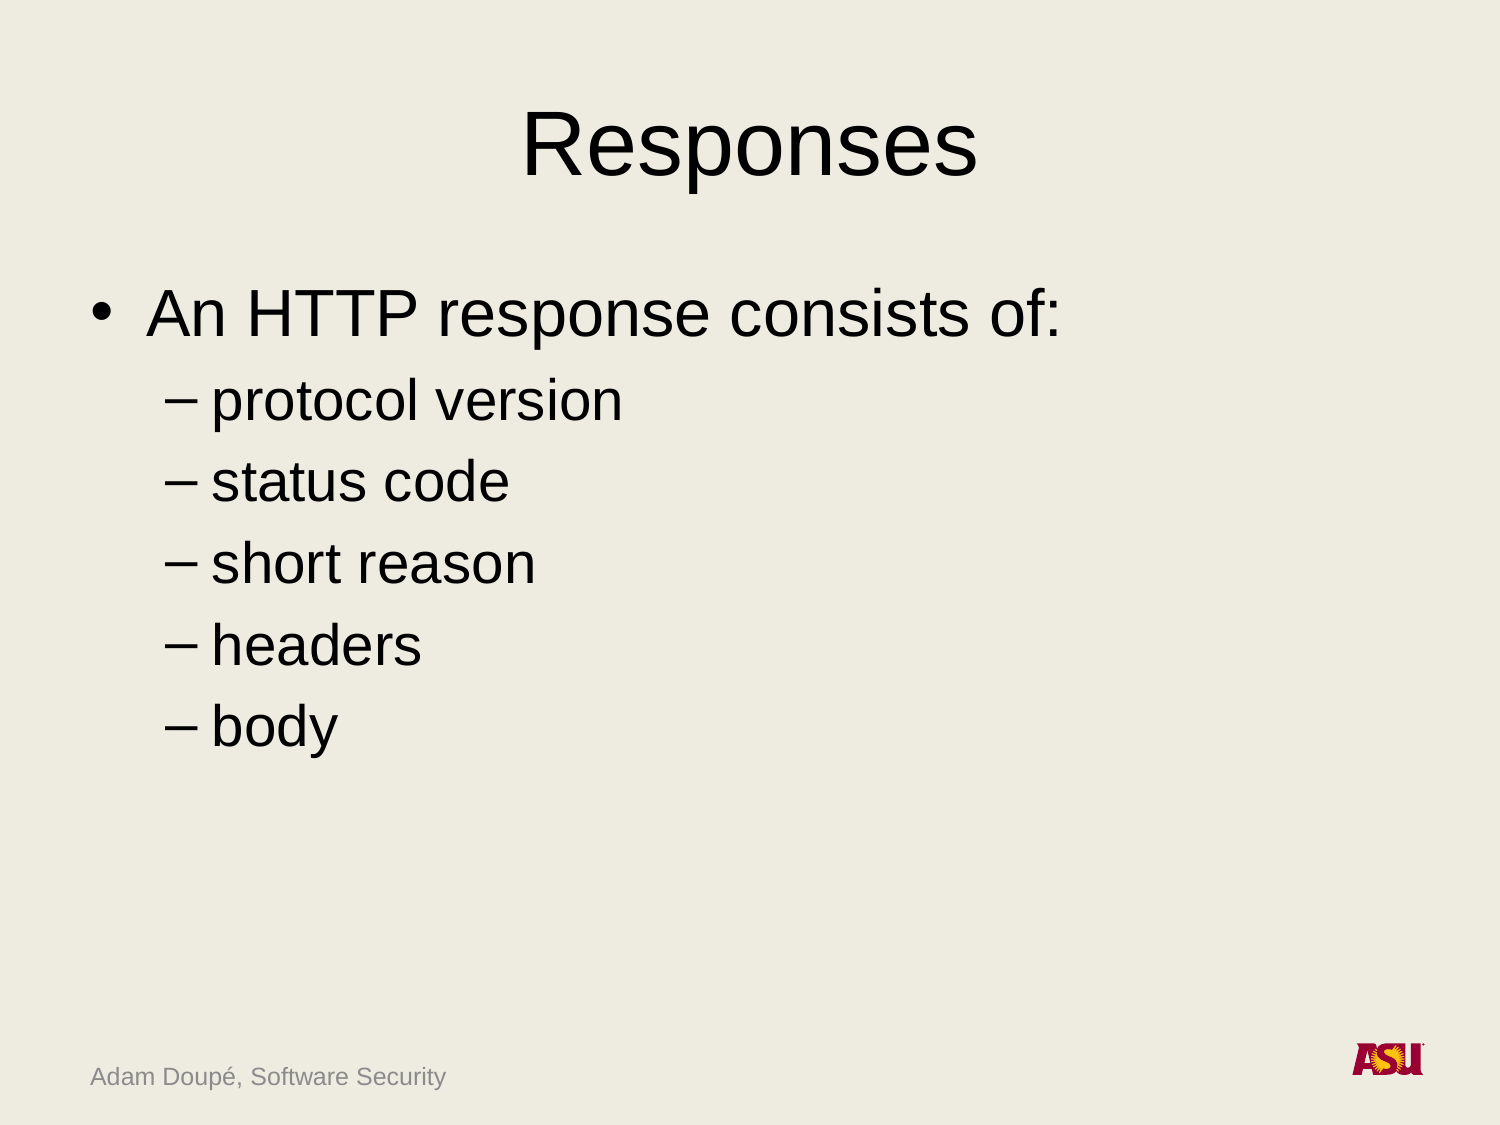

# Responses
An HTTP response consists of:
protocol version
status code
short reason
headers
body